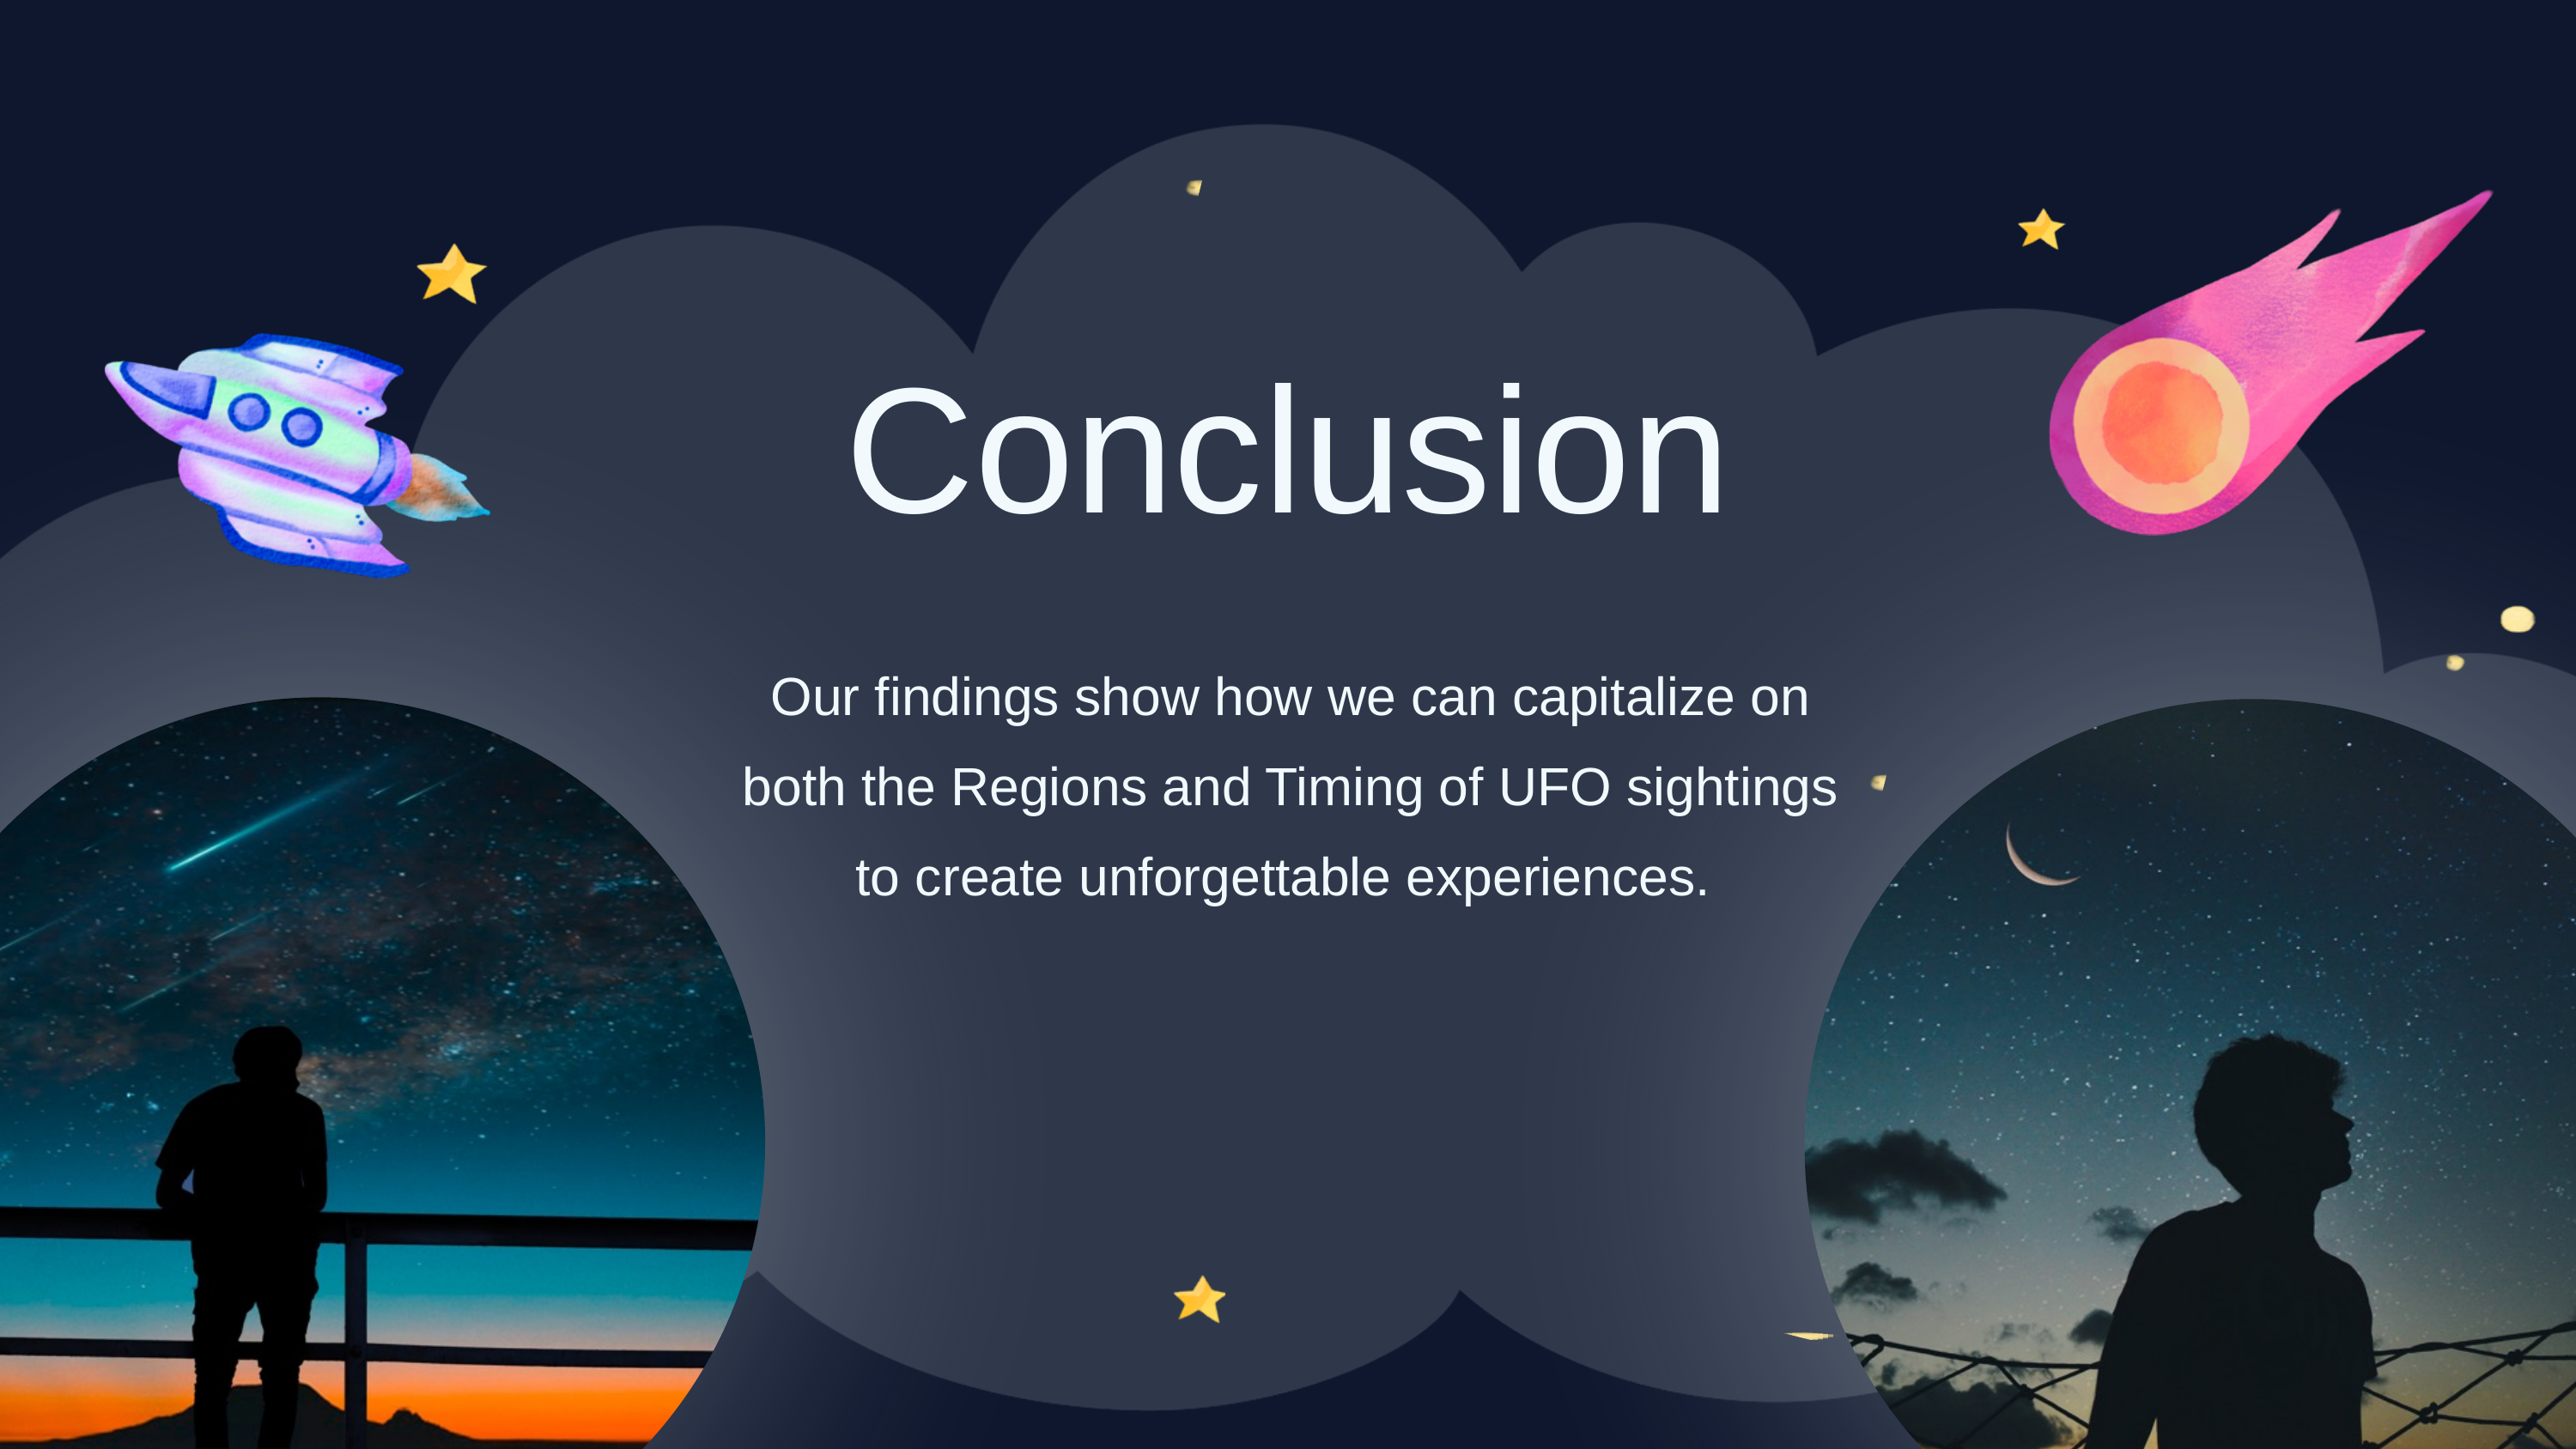

Conclusion

Our findings show how we can capitalize on both the Regions and Timing of UFO sightings to create unforgettable experiences.